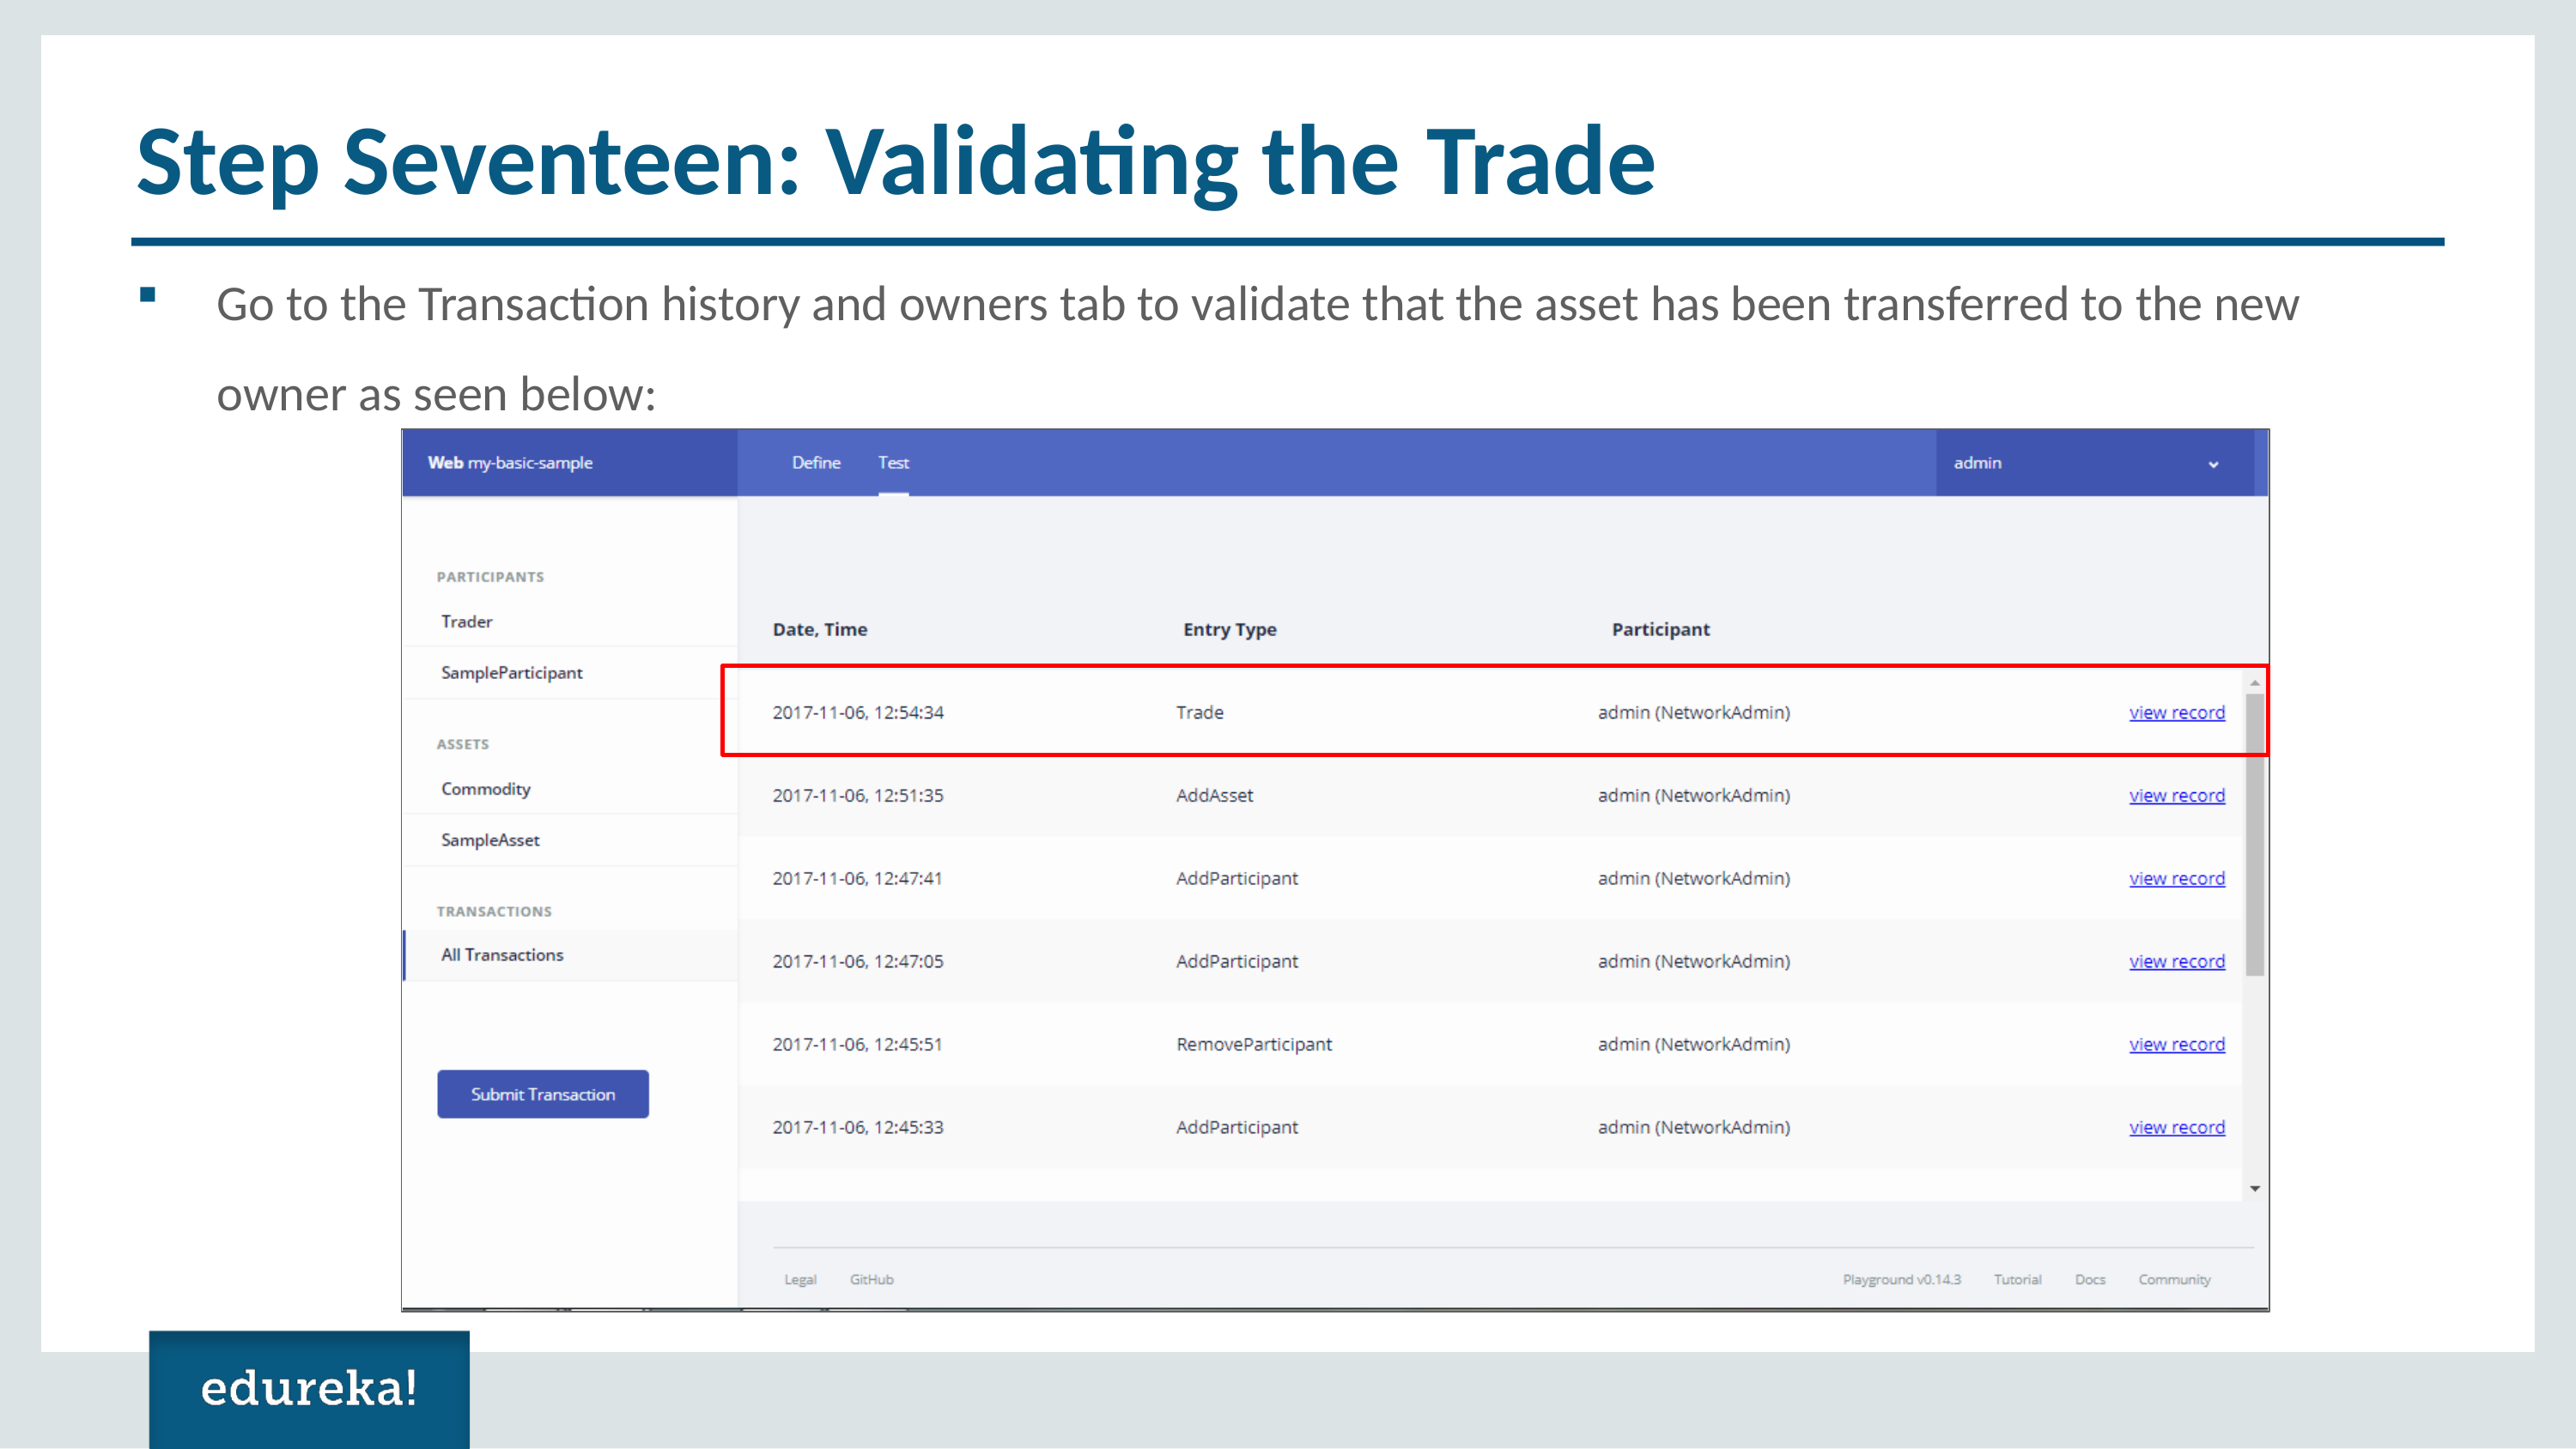

# Step Seventeen: Validating the Trade
Go to the Transaction history and owners tab to validate that the asset has been transferred to the new  owner as seen below:

Copyright © 2017, edureka and/or its affiliates. All rights reserved.